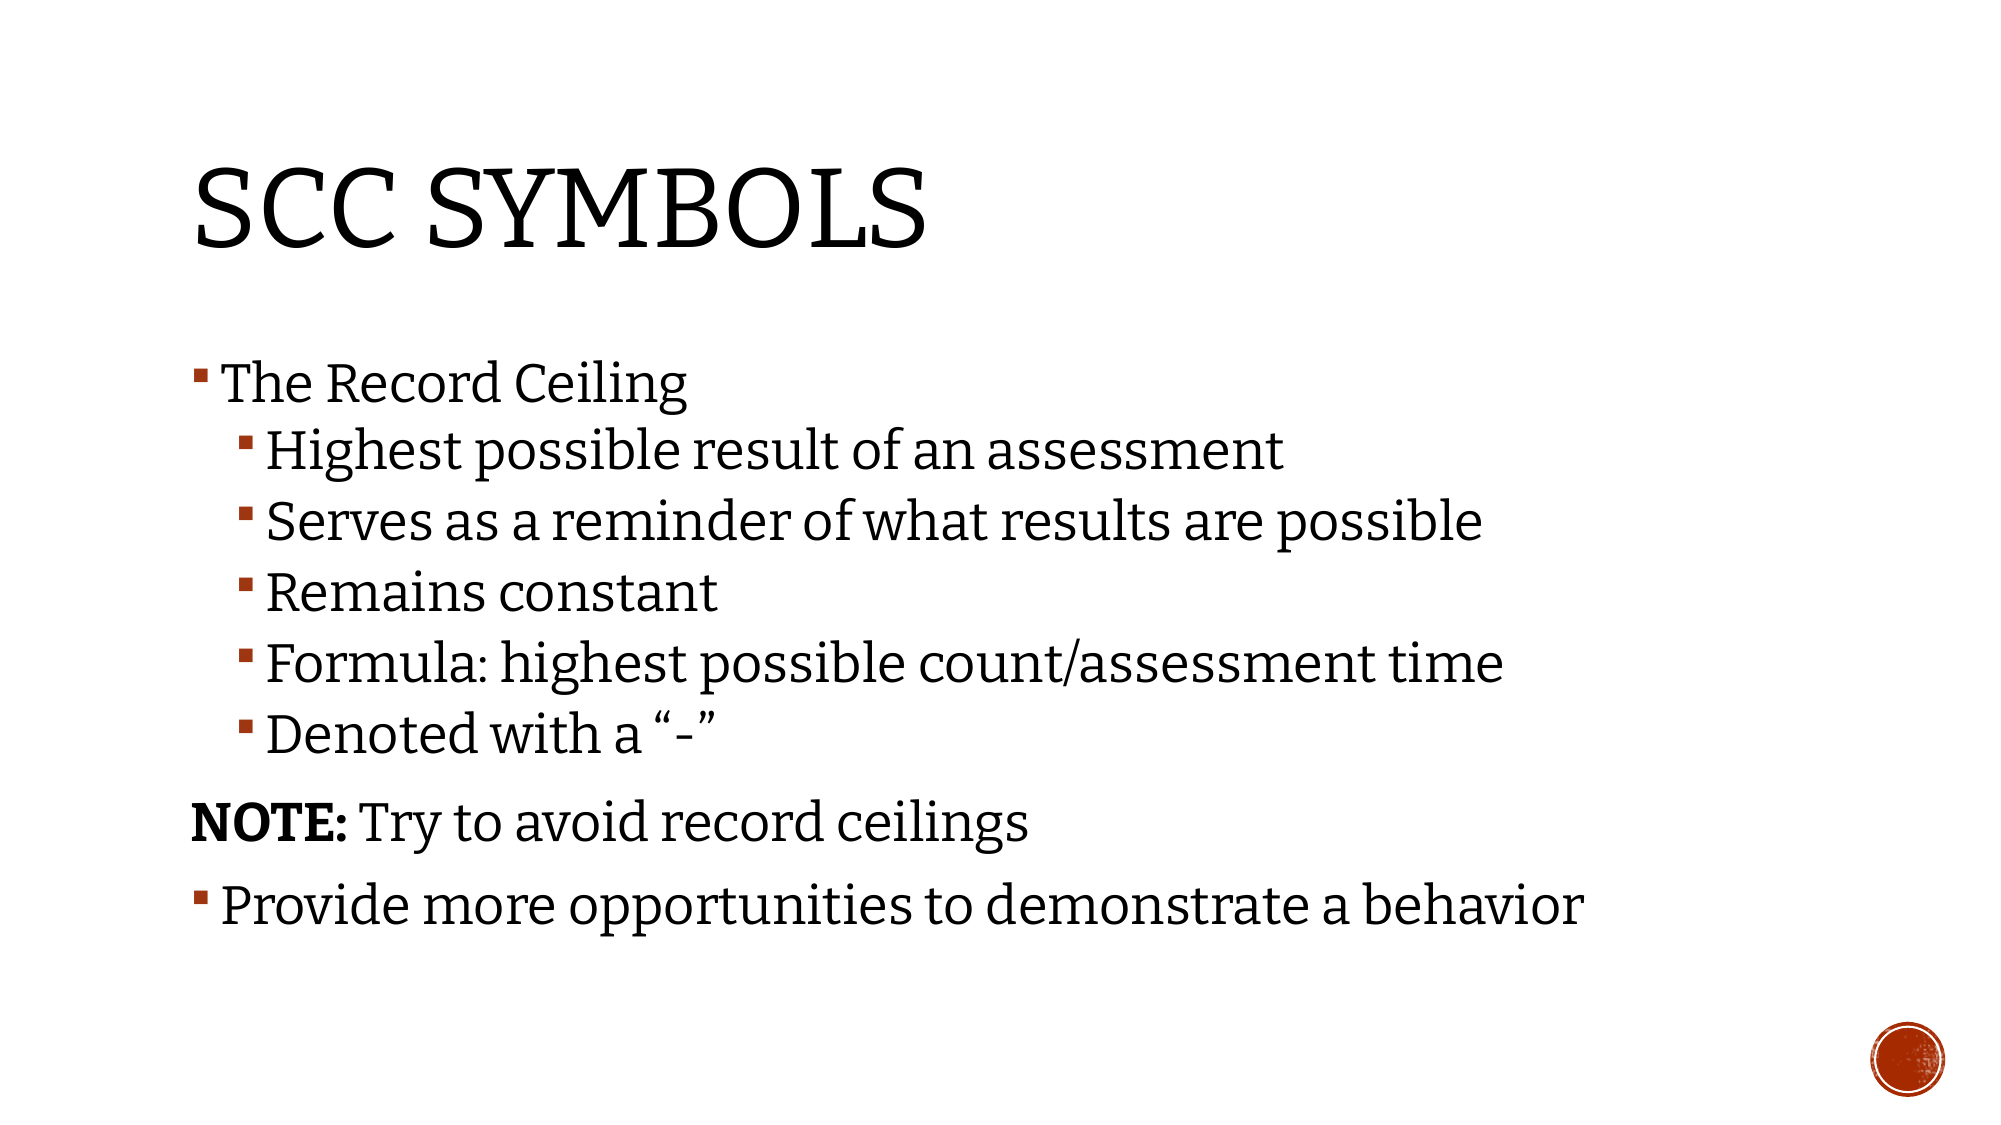

# SCC Symbols
The Record Ceiling
Highest possible result of an assessment
Serves as a reminder of what results are possible
Remains constant
Formula: highest possible count/assessment time
Denoted with a “-”
NOTE: Try to avoid record ceilings
Provide more opportunities to demonstrate a behavior